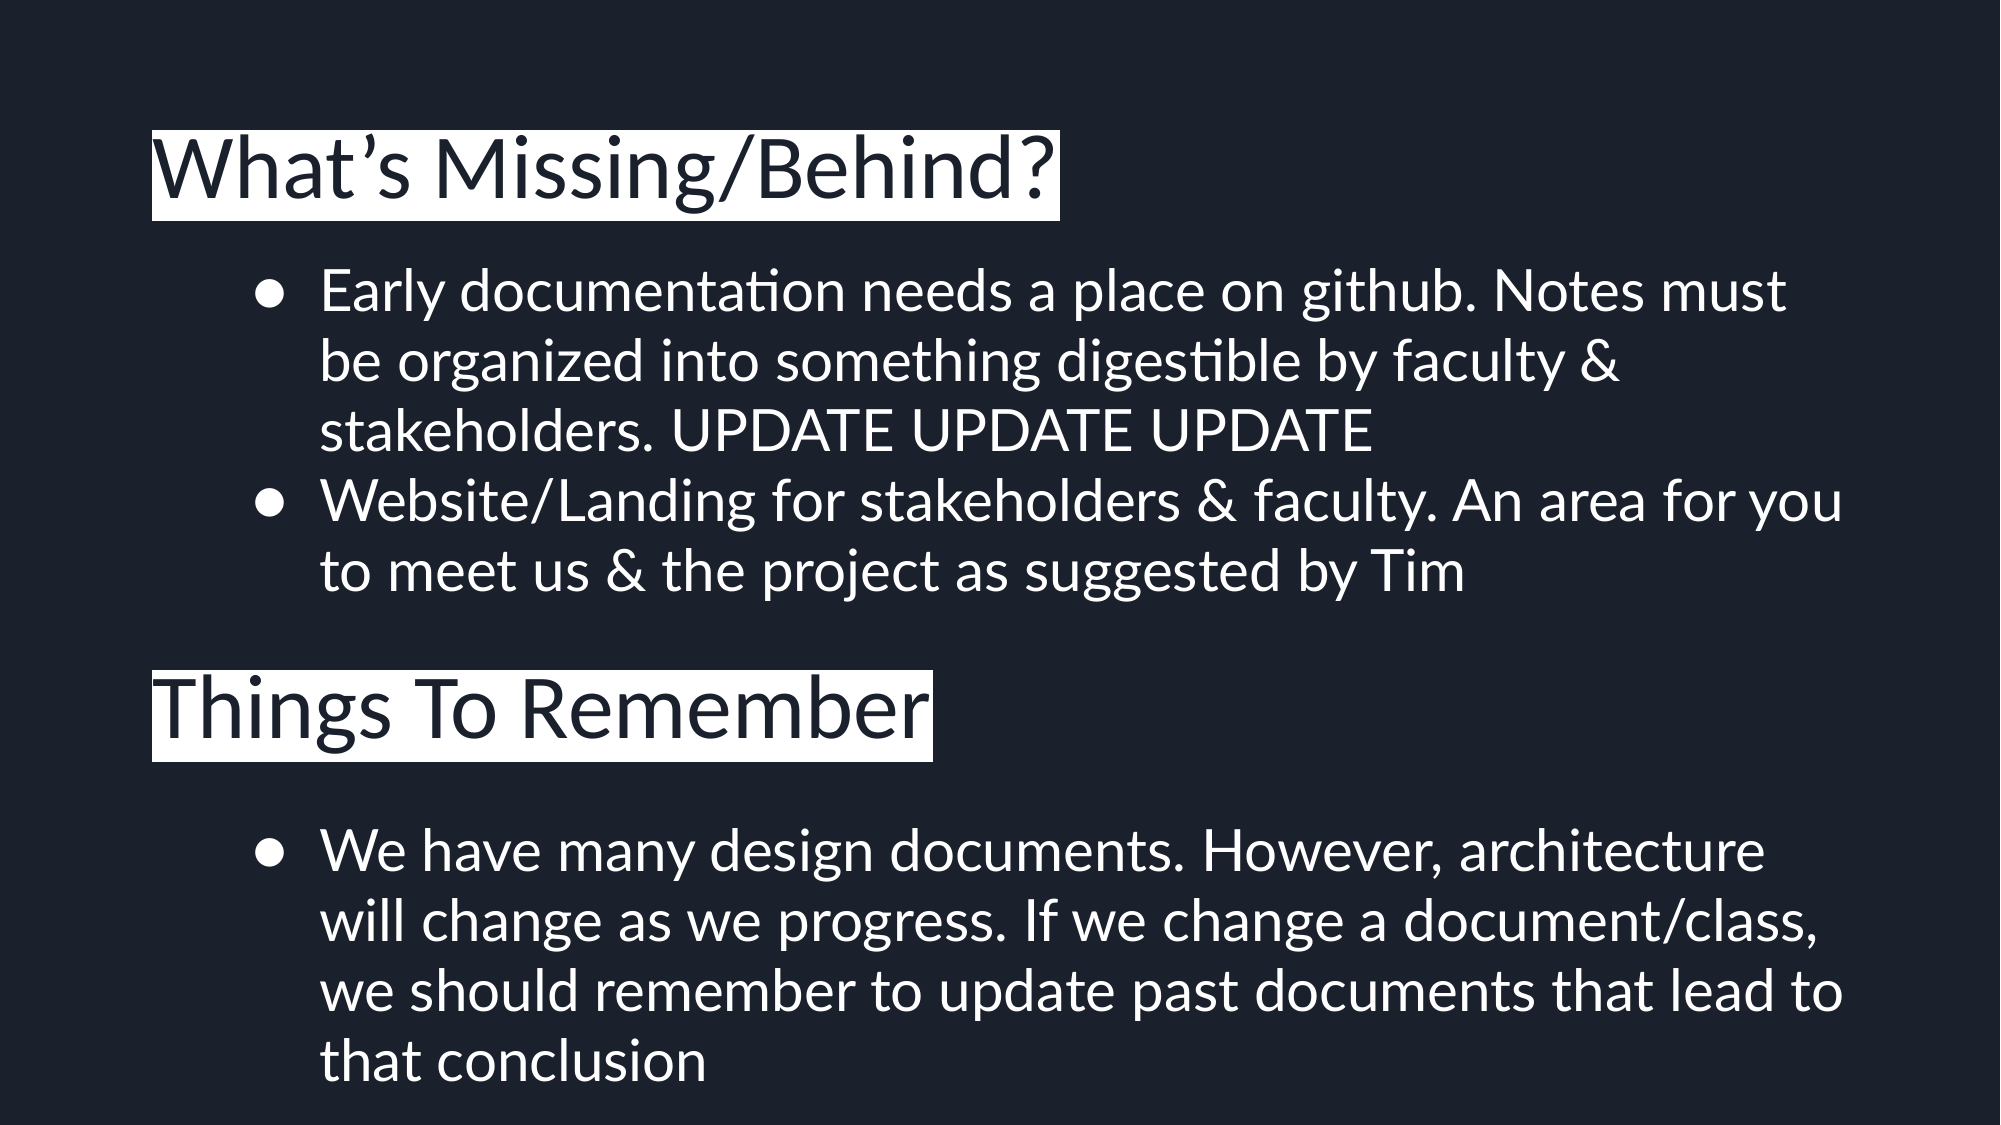

# What’s Missing/Behind?
Early documentation needs a place on github. Notes must be organized into something digestible by faculty & stakeholders. UPDATE UPDATE UPDATE
Website/Landing for stakeholders & faculty. An area for you to meet us & the project as suggested by Tim

We have many design documents. However, architecture will change as we progress. If we change a document/class, we should remember to update past documents that lead to that conclusion

Things To Remember